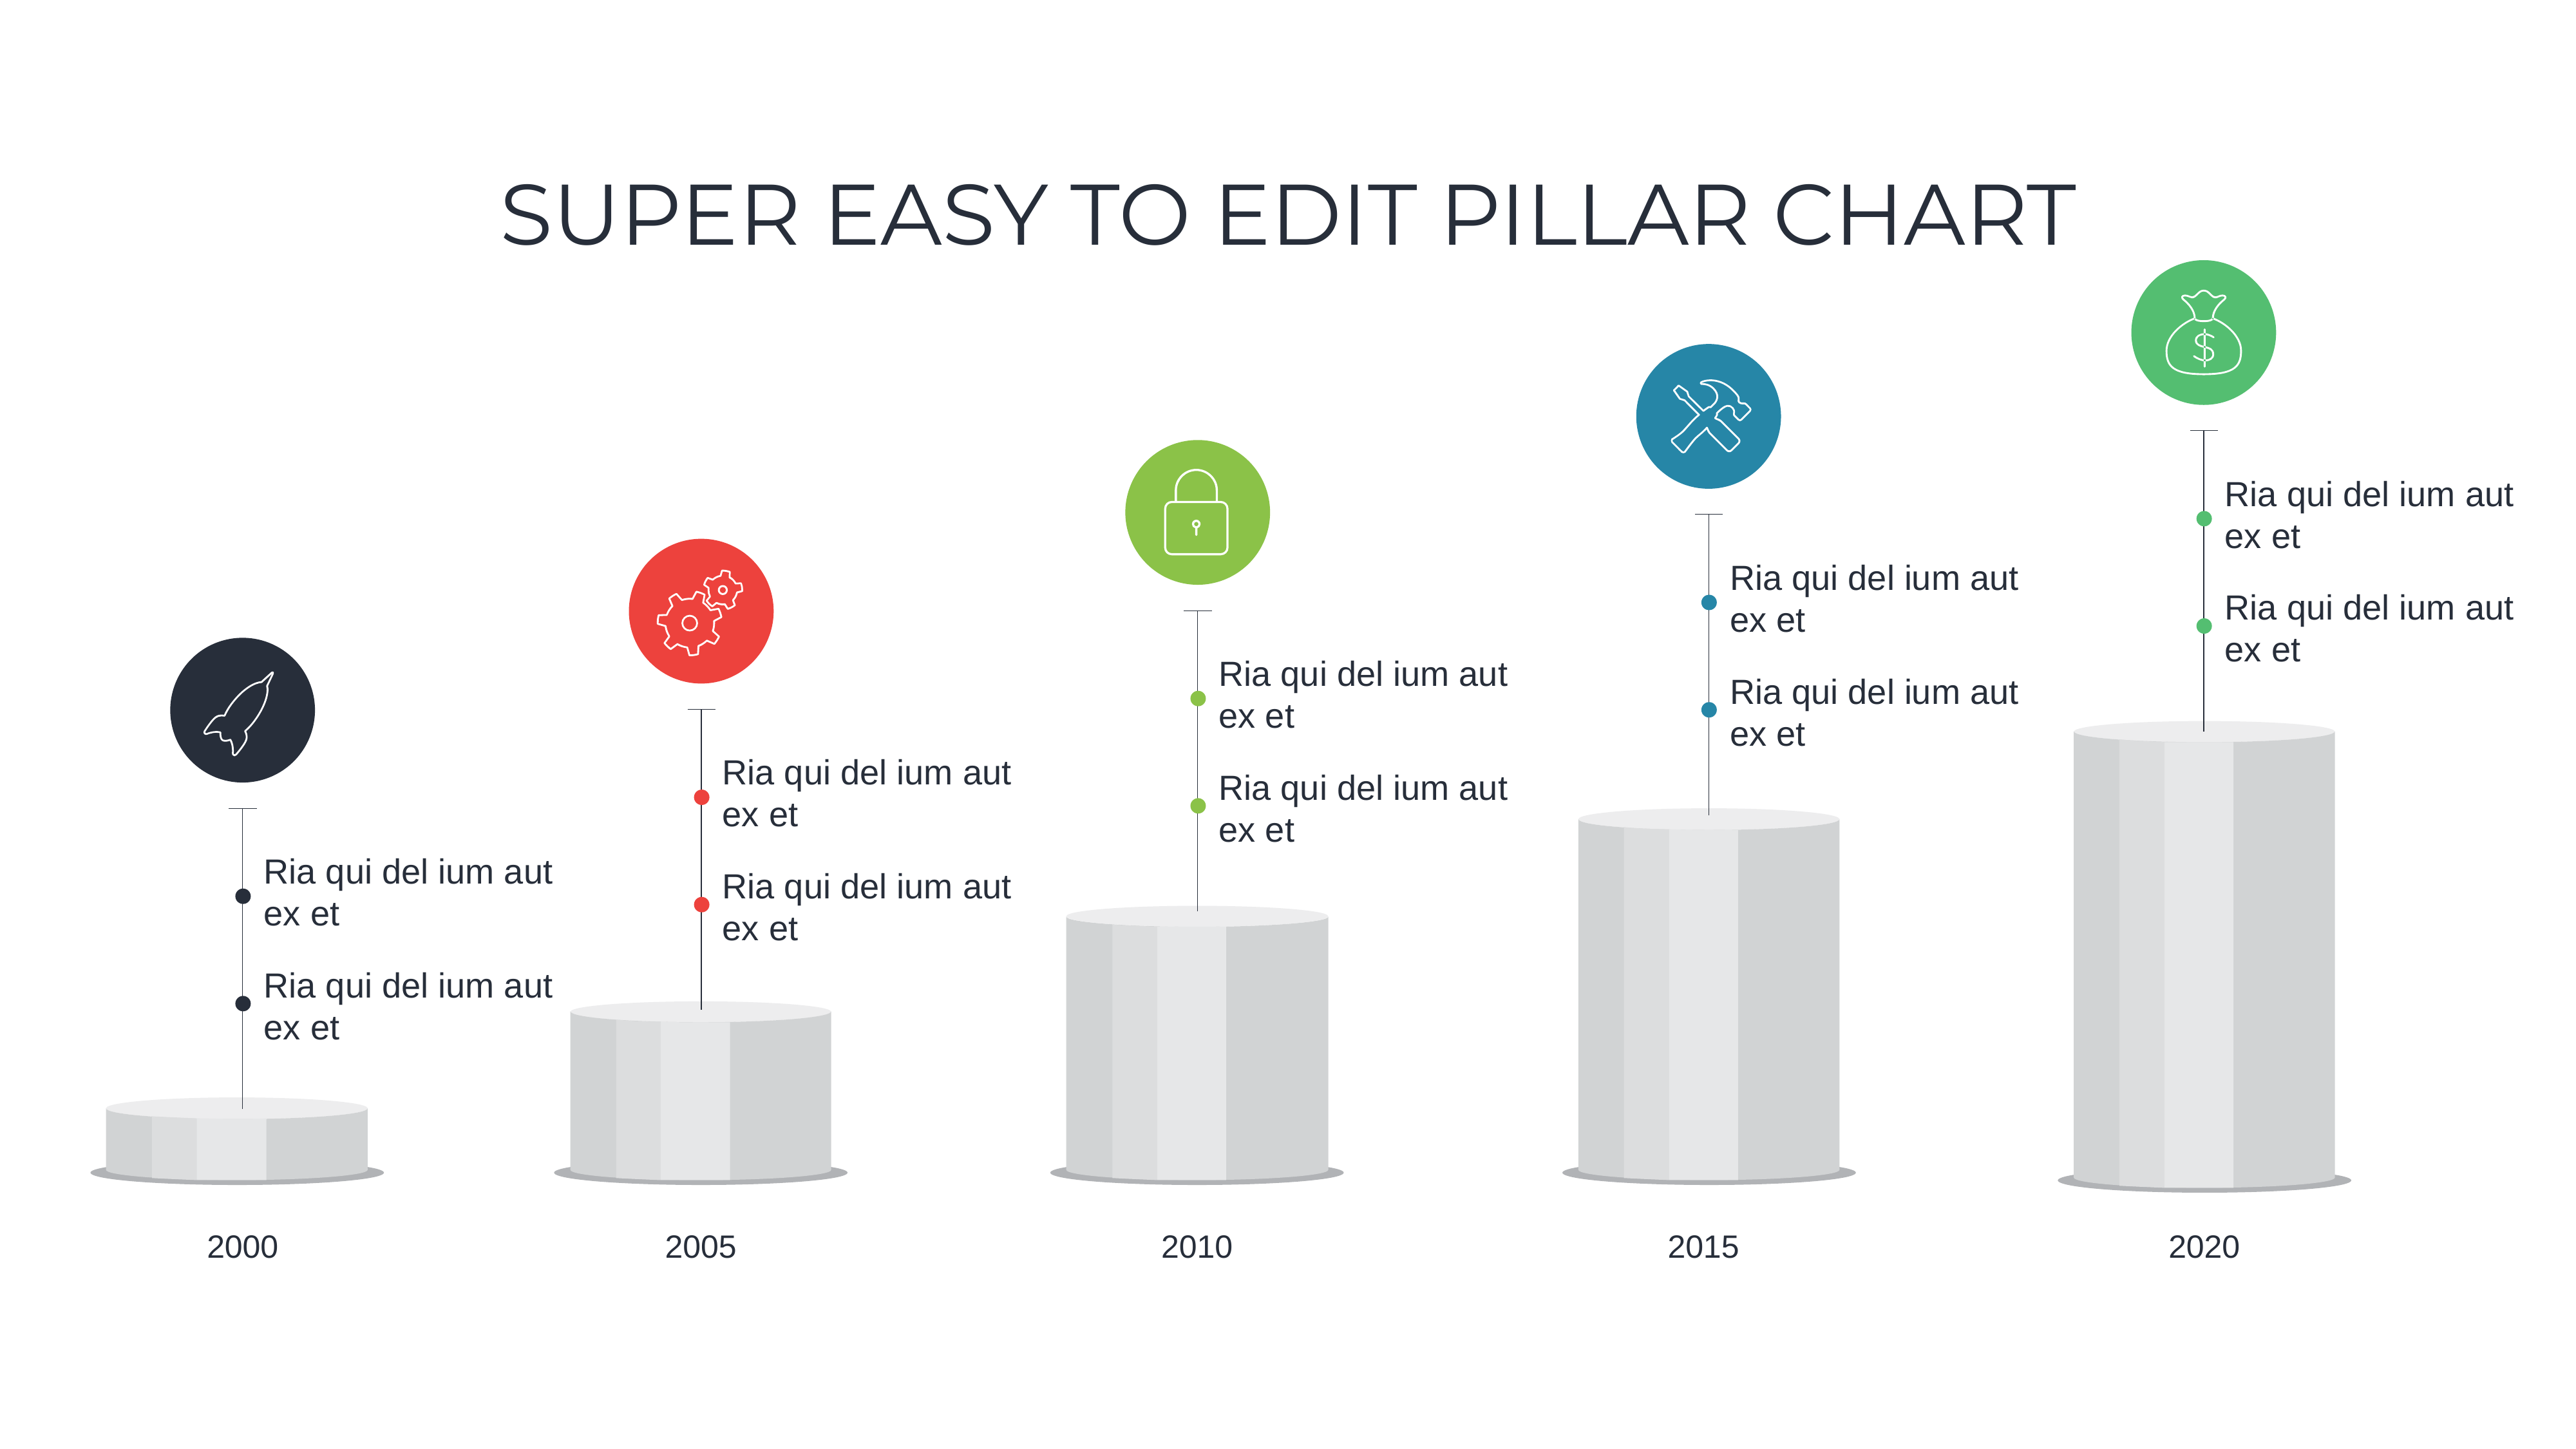

# SUPER EASY TO EDIT PILLAR CHART

Ria qui del ium aut ex et

Ria qui del ium aut ex et

Ria qui del ium aut ex et

Ria qui del ium aut ex et
Ria qui del ium aut ex et

Ria qui del ium aut ex et
Ria qui del ium aut ex et

Ria qui del ium aut ex et
Ria qui del ium aut ex et

Ria qui del ium aut ex et

2000
2005
2010
2015
2020